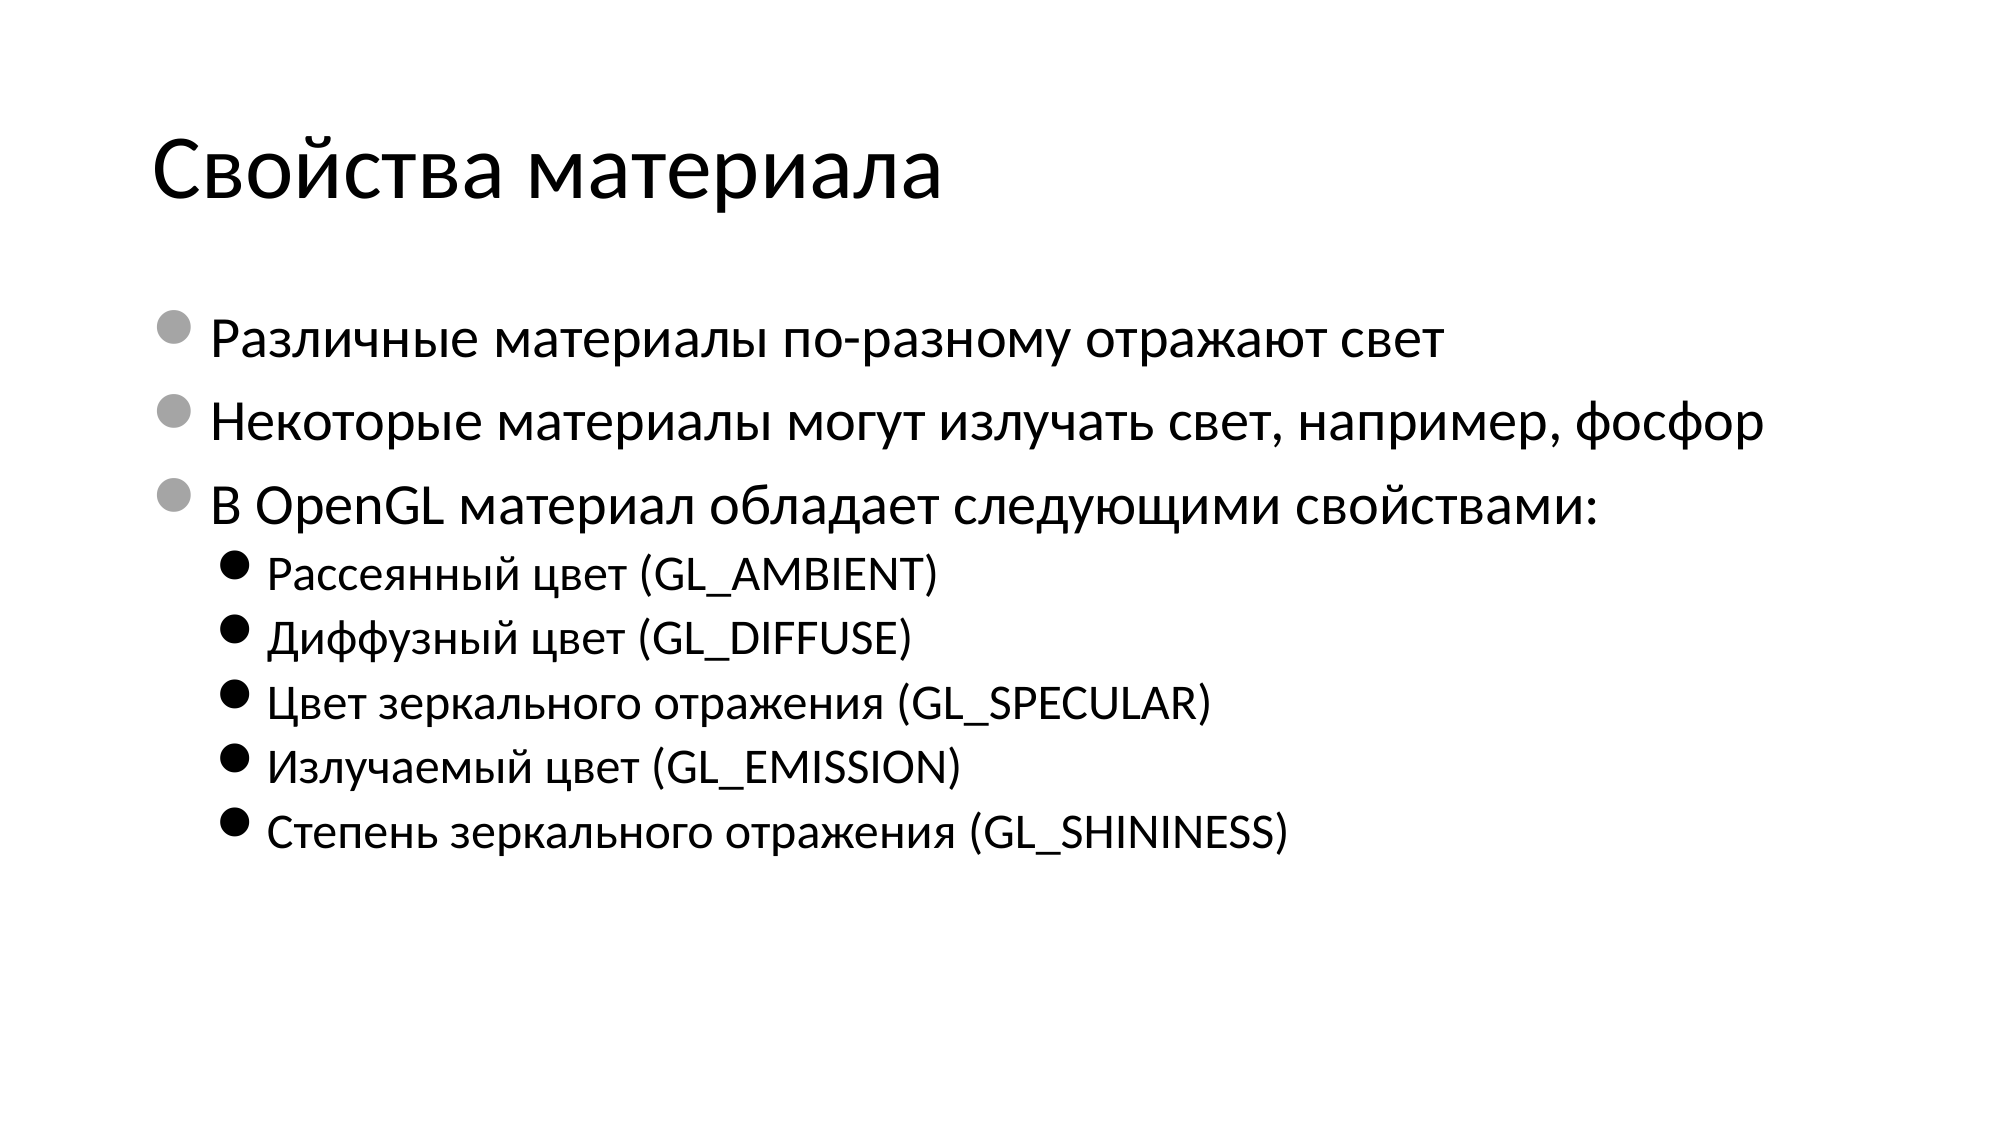

# Свойства материала
Различные материалы по-разному отражают свет
Некоторые материалы могут излучать свет, например, фосфор
В OpenGL материал обладает следующими свойствами:
Рассеянный цвет (GL_AMBIENT)
Диффузный цвет (GL_DIFFUSE)
Цвет зеркального отражения (GL_SPECULAR)
Излучаемый цвет (GL_EMISSION)
Степень зеркального отражения (GL_SHININESS)